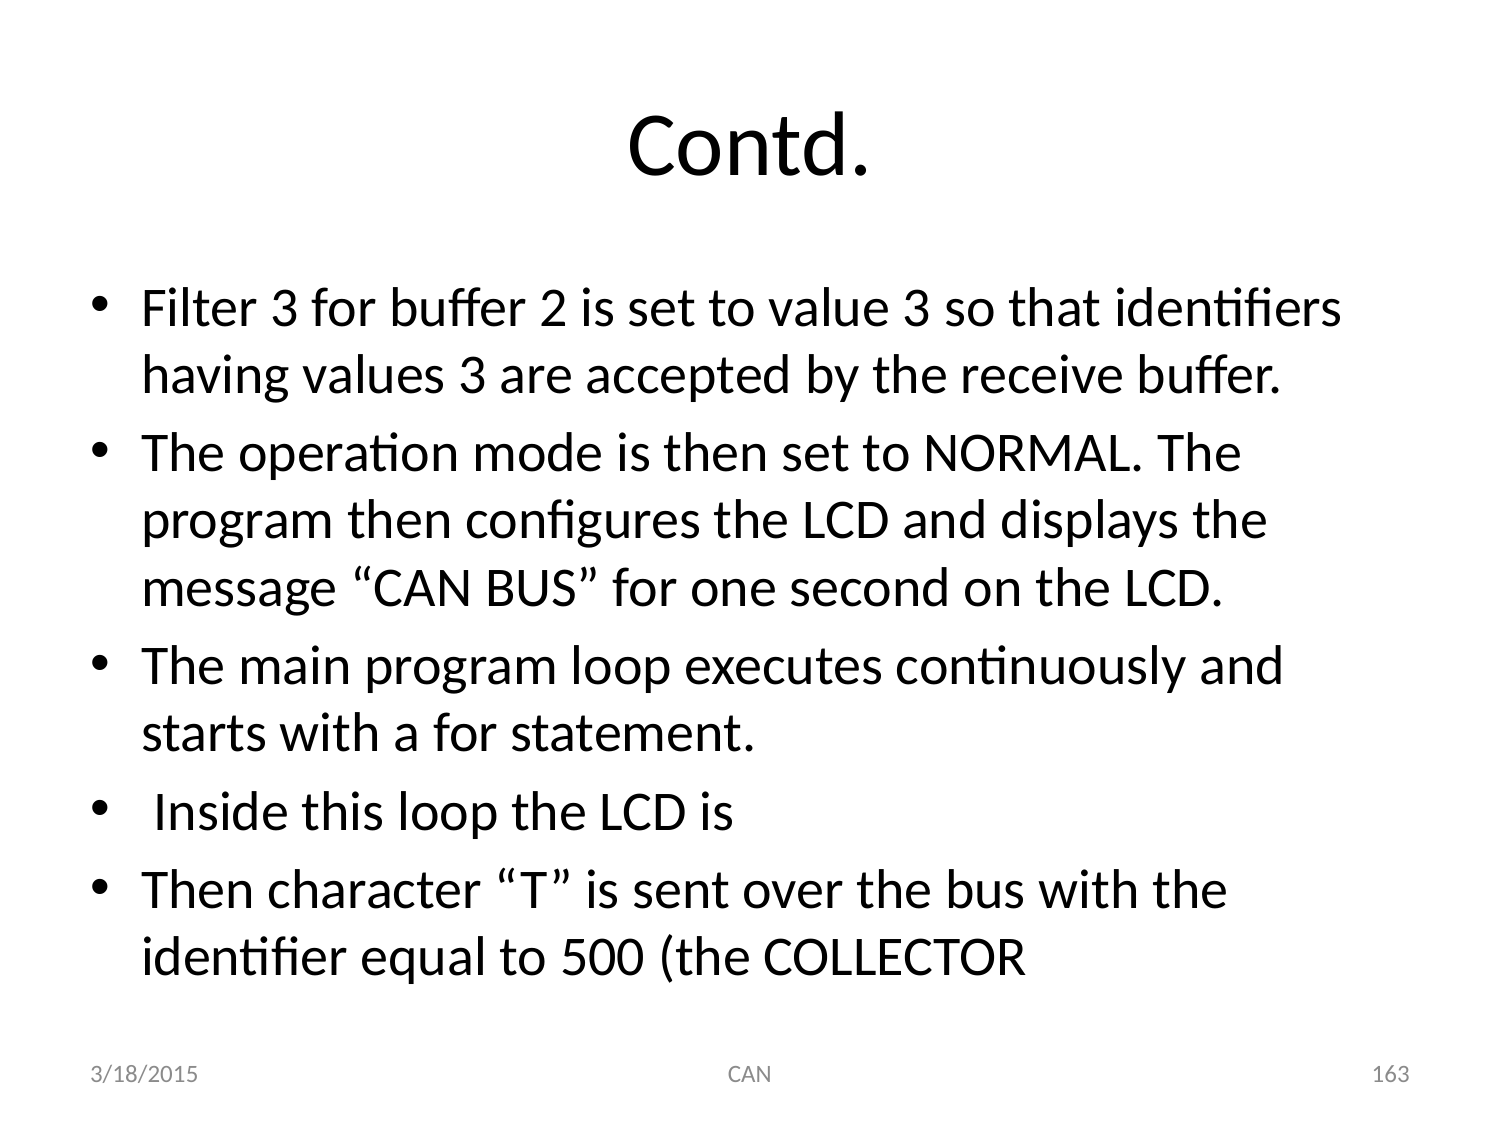

# Contd.
Filter 3 for buffer 2 is set to value 3 so that identifiers having values 3 are accepted by the receive buffer.
The operation mode is then set to NORMAL. The program then configures the LCD and displays the message “CAN BUS” for one second on the LCD.
The main program loop executes continuously and starts with a for statement.
 Inside this loop the LCD is
Then character “T” is sent over the bus with the identifier equal to 500 (the COLLECTOR
3/18/2015
CAN
163